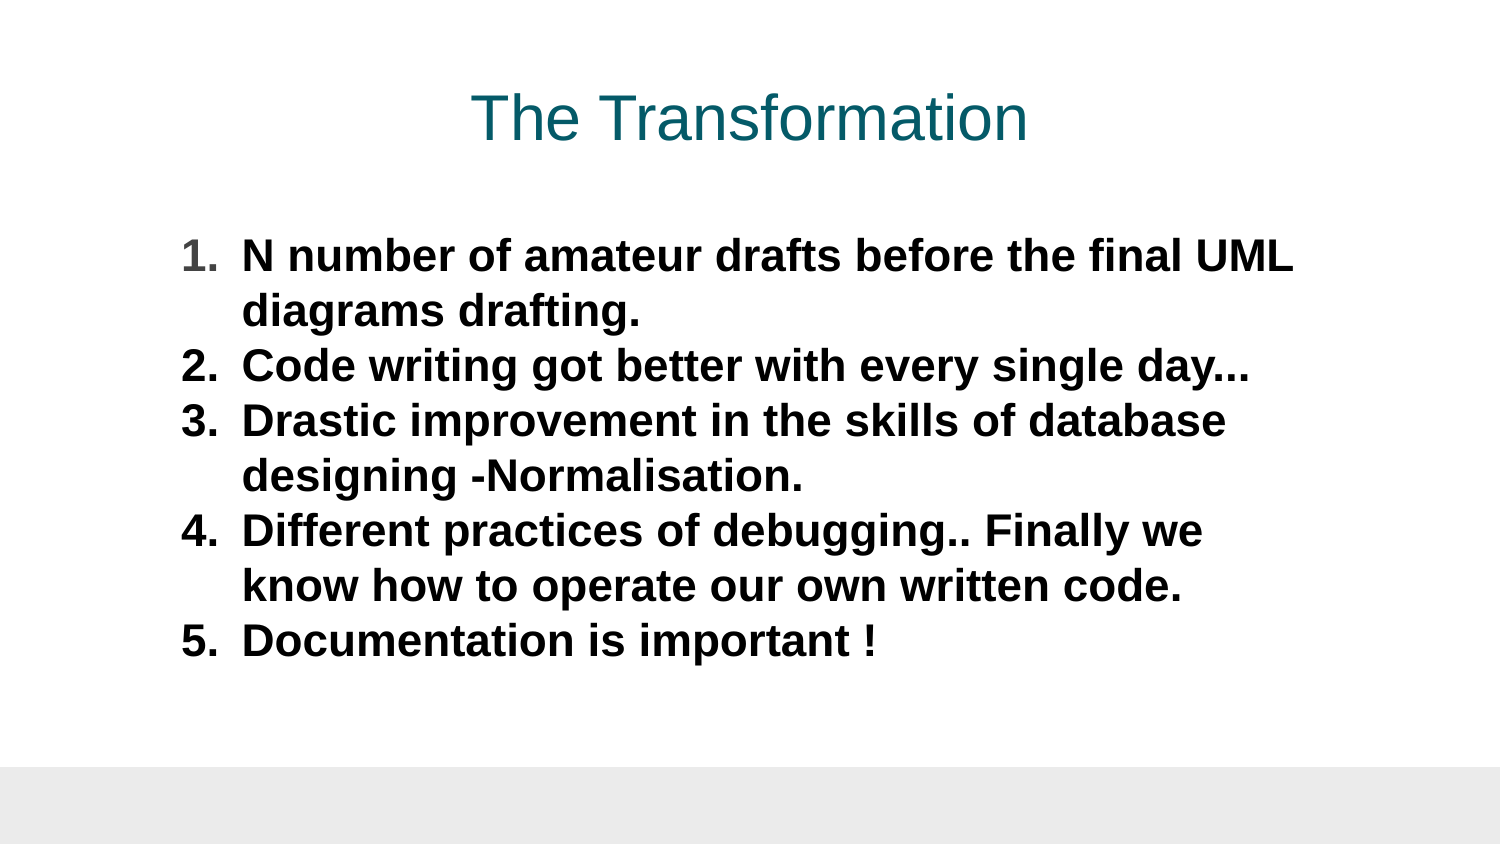

# The Transformation
N number of amateur drafts before the final UML diagrams drafting.
Code writing got better with every single day...
Drastic improvement in the skills of database designing -Normalisation.
Different practices of debugging.. Finally we know how to operate our own written code.
Documentation is important !